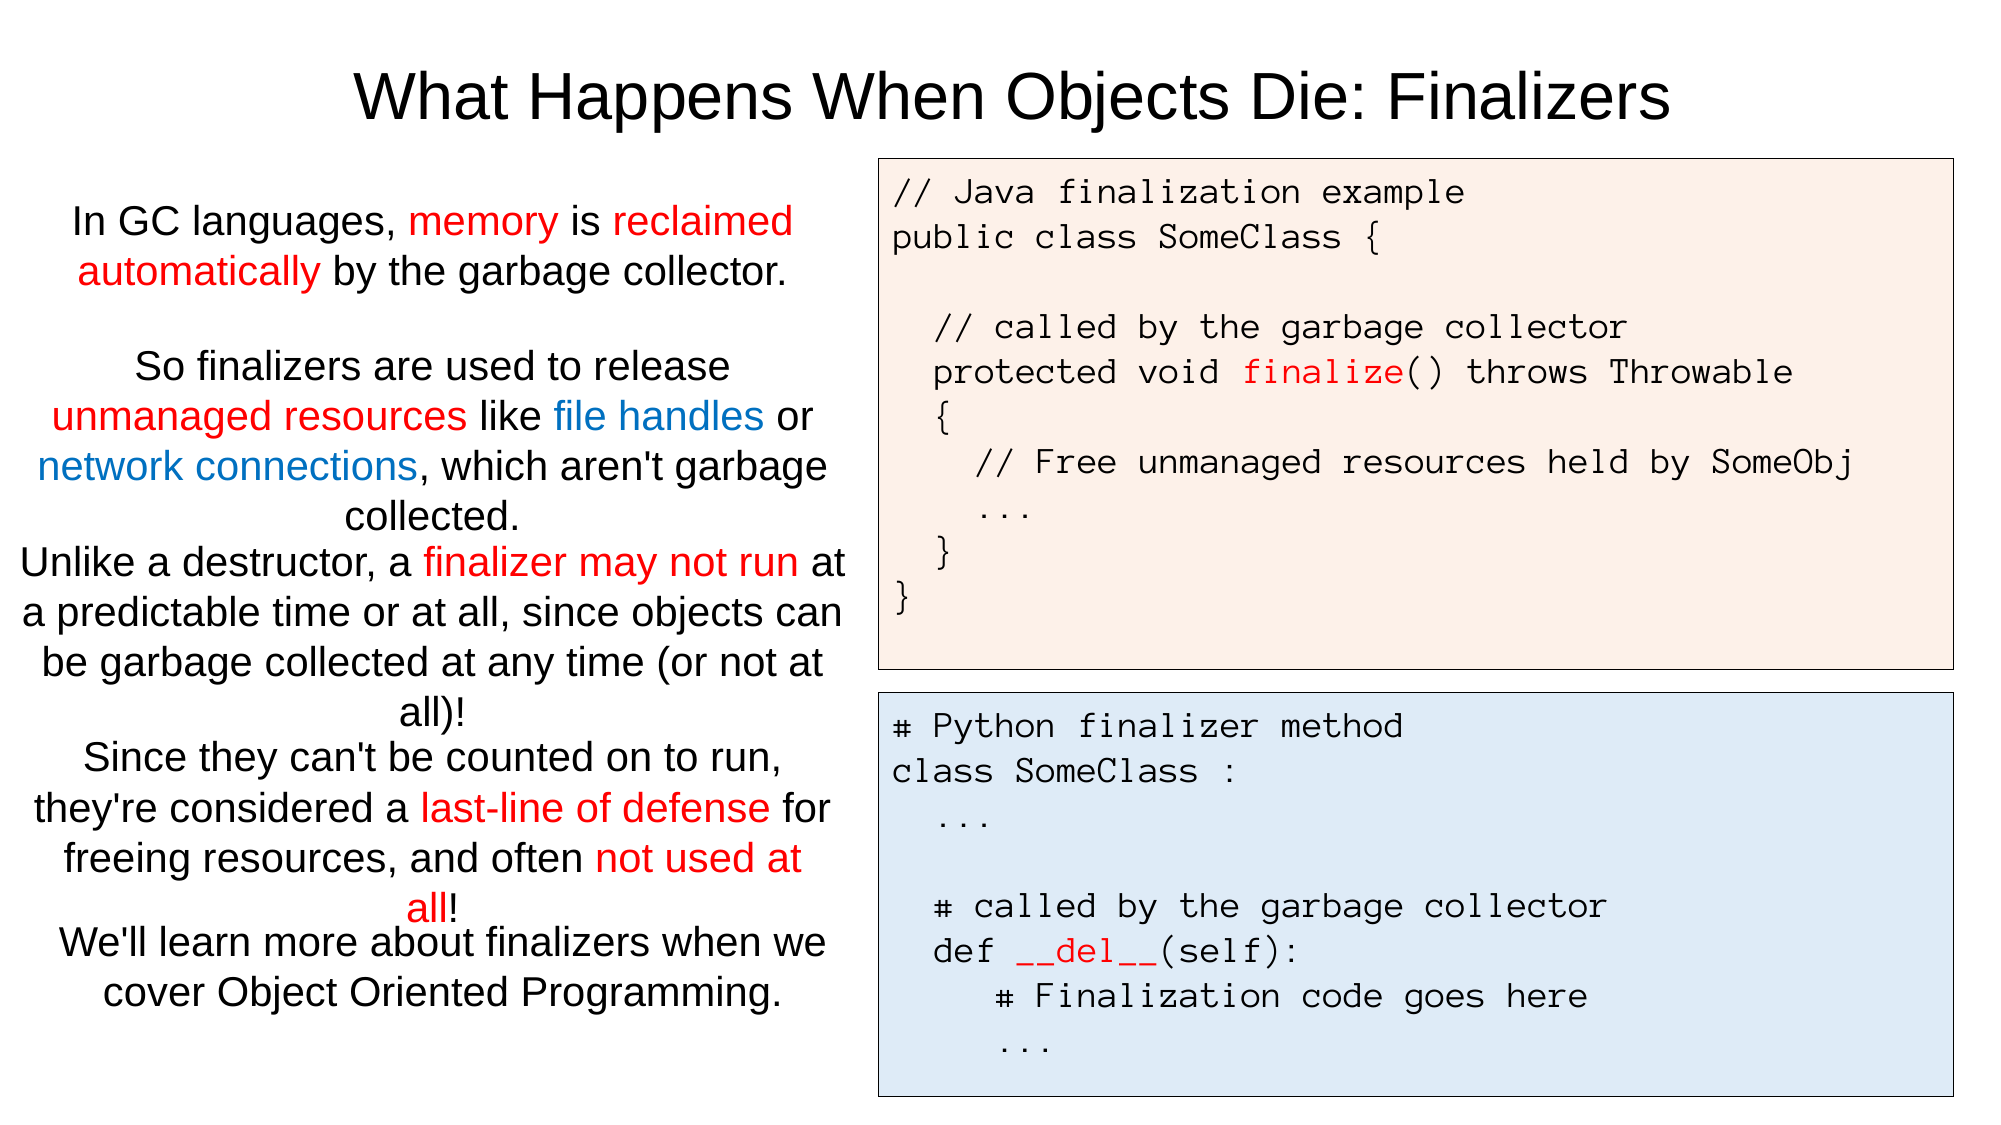

What Happens When Objects Die: Finalizers
// Java finalization example
public class SomeClass {

  // called by the garbage collector
  protected void finalize() throws Throwable
  {
    // Free unmanaged resources held by SomeObj
    ...
  }
}
In GC languages, memory is reclaimed automatically by the garbage collector.
So finalizers are used to release unmanaged resources like file handles or network connections, which aren't garbage collected.
Unlike a destructor, a finalizer may not run at a predictable time or at all, since objects can be garbage collected at any time (or not at all)!
# Python finalizer method
class SomeClass :
  ...

  # called by the garbage collector
  def __del__(self):
     # Finalization code goes here
     ...
Since they can't be counted on to run, they're considered a last-line of defense for freeing resources, and often not used at all!
We'll learn more about finalizers when we cover Object Oriented Programming.